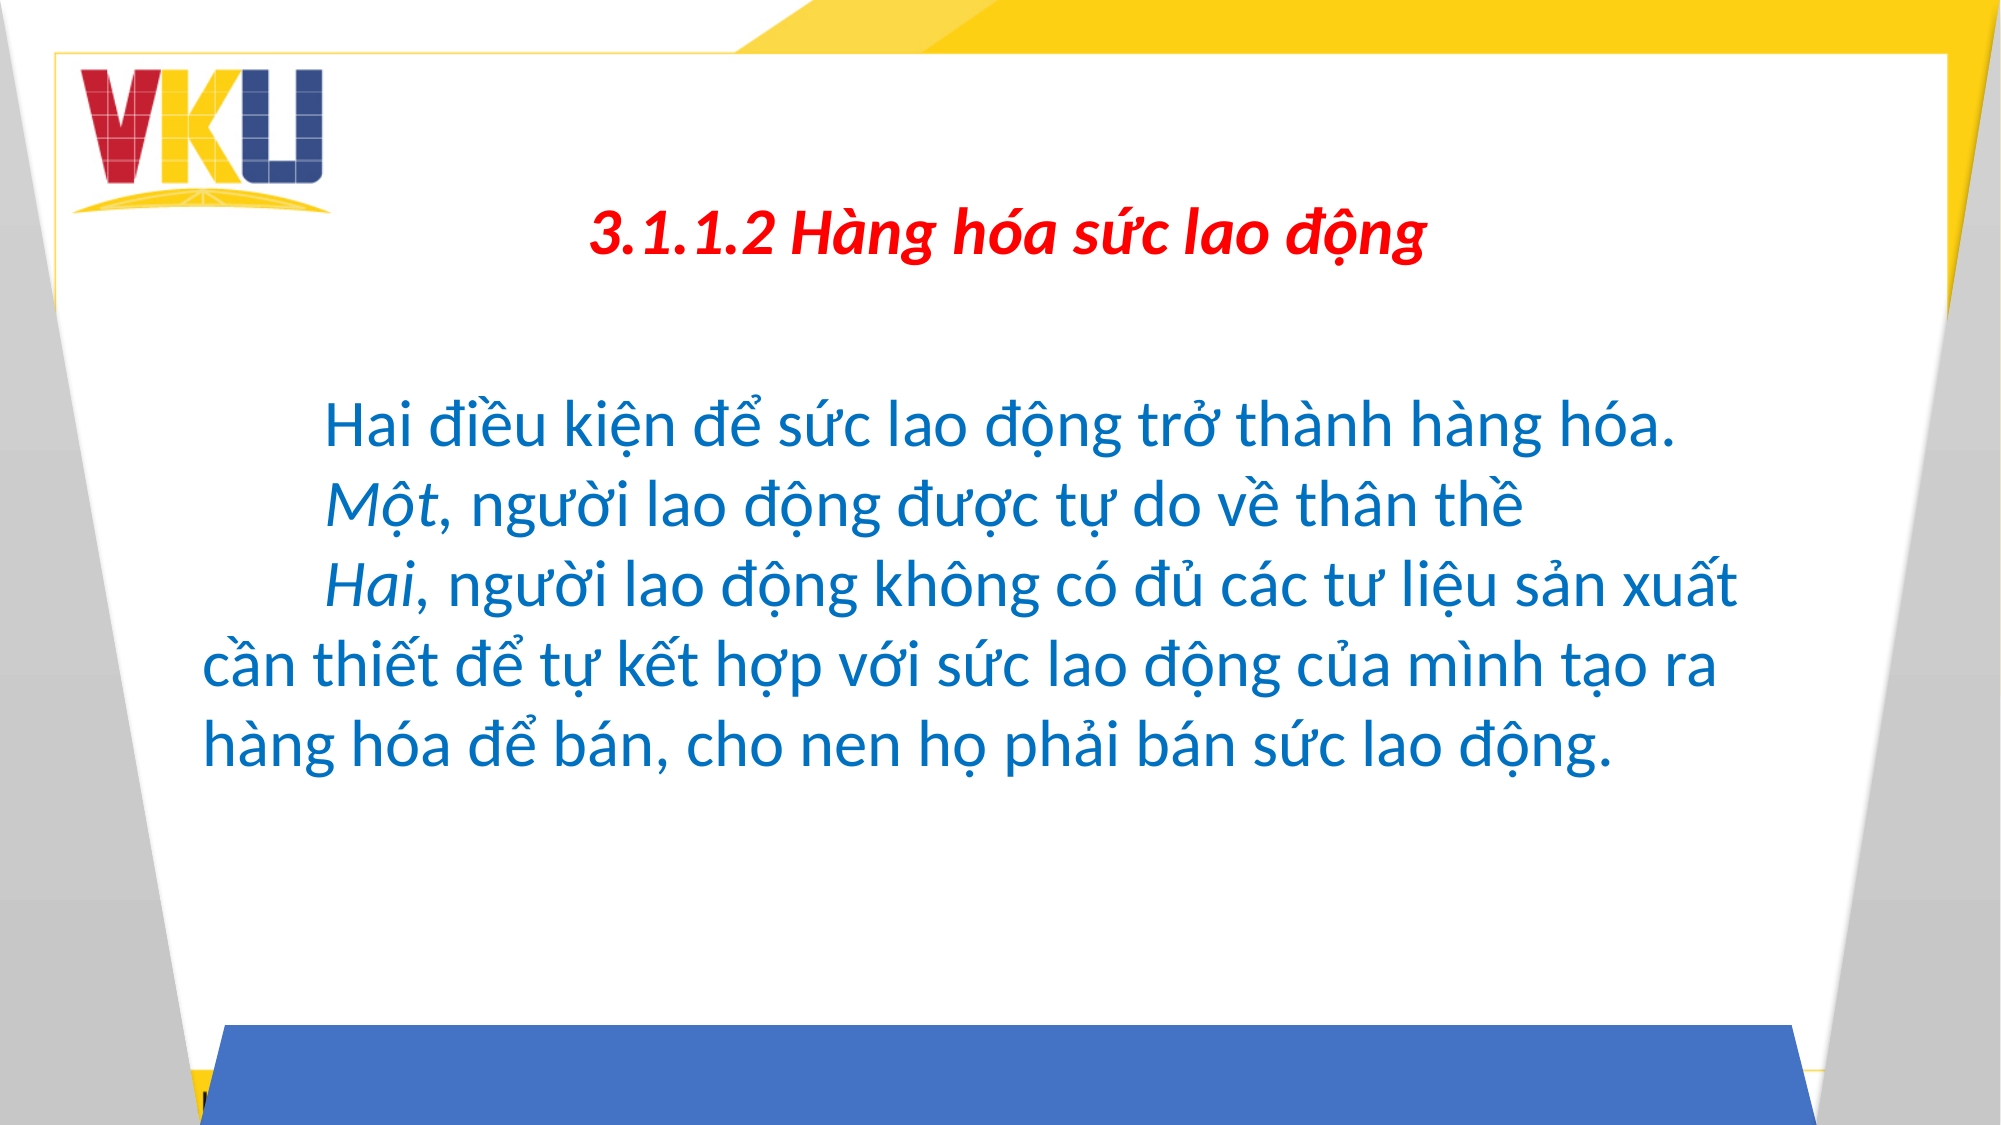

# 3.1.1.2 Hàng hóa sức lao động
Hai điều kiện để sức lao động trở thành hàng hóa.
Một, người lao động được tự do về thân thề
Hai, người lao động không có đủ các tư liệu sản xuất cần thiết để tự kết hợp với sức lao động của mình tạo ra hàng hóa để bán, cho nen họ phải bán sức lao động.